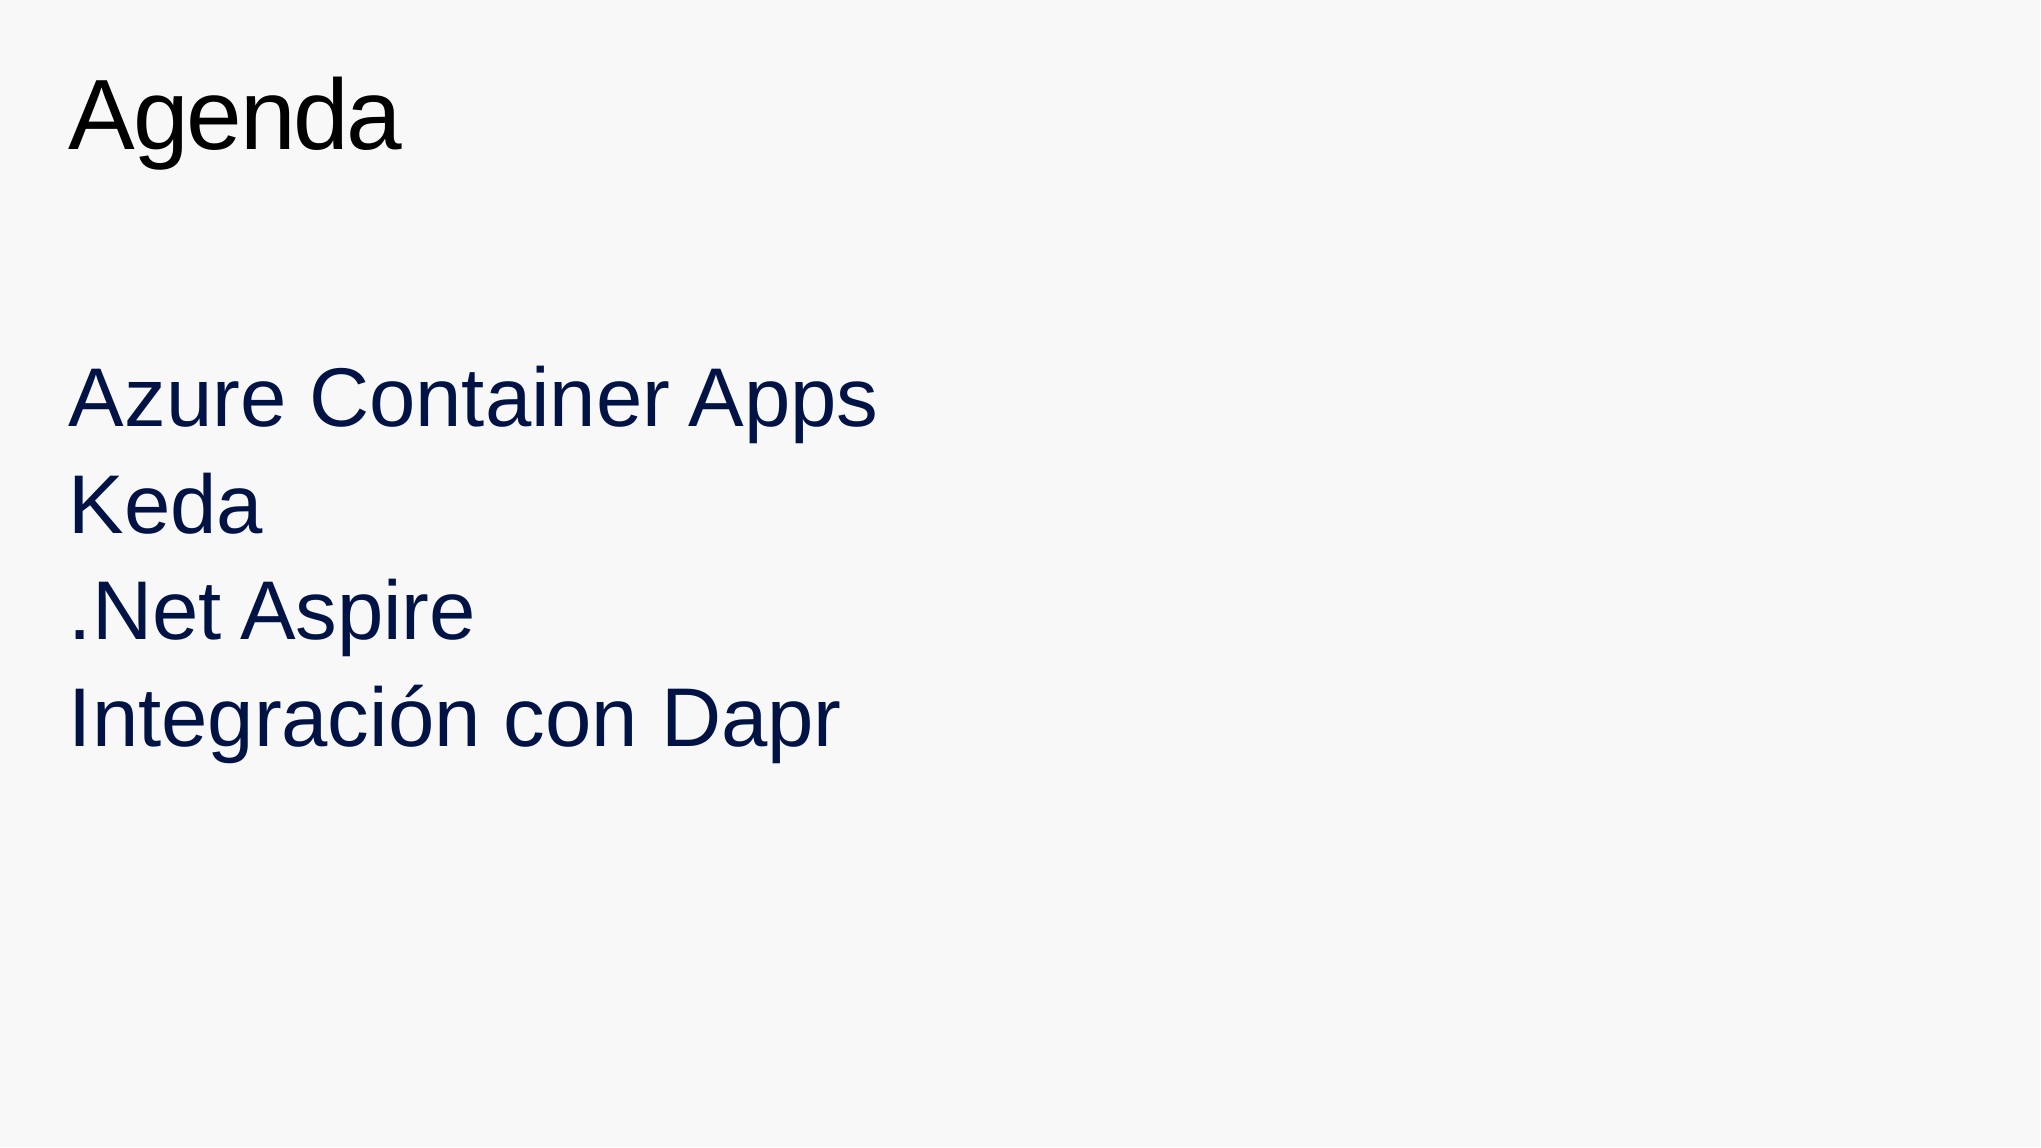

# Agenda
Azure Container Apps
Keda
.Net Aspire
Integración con Dapr